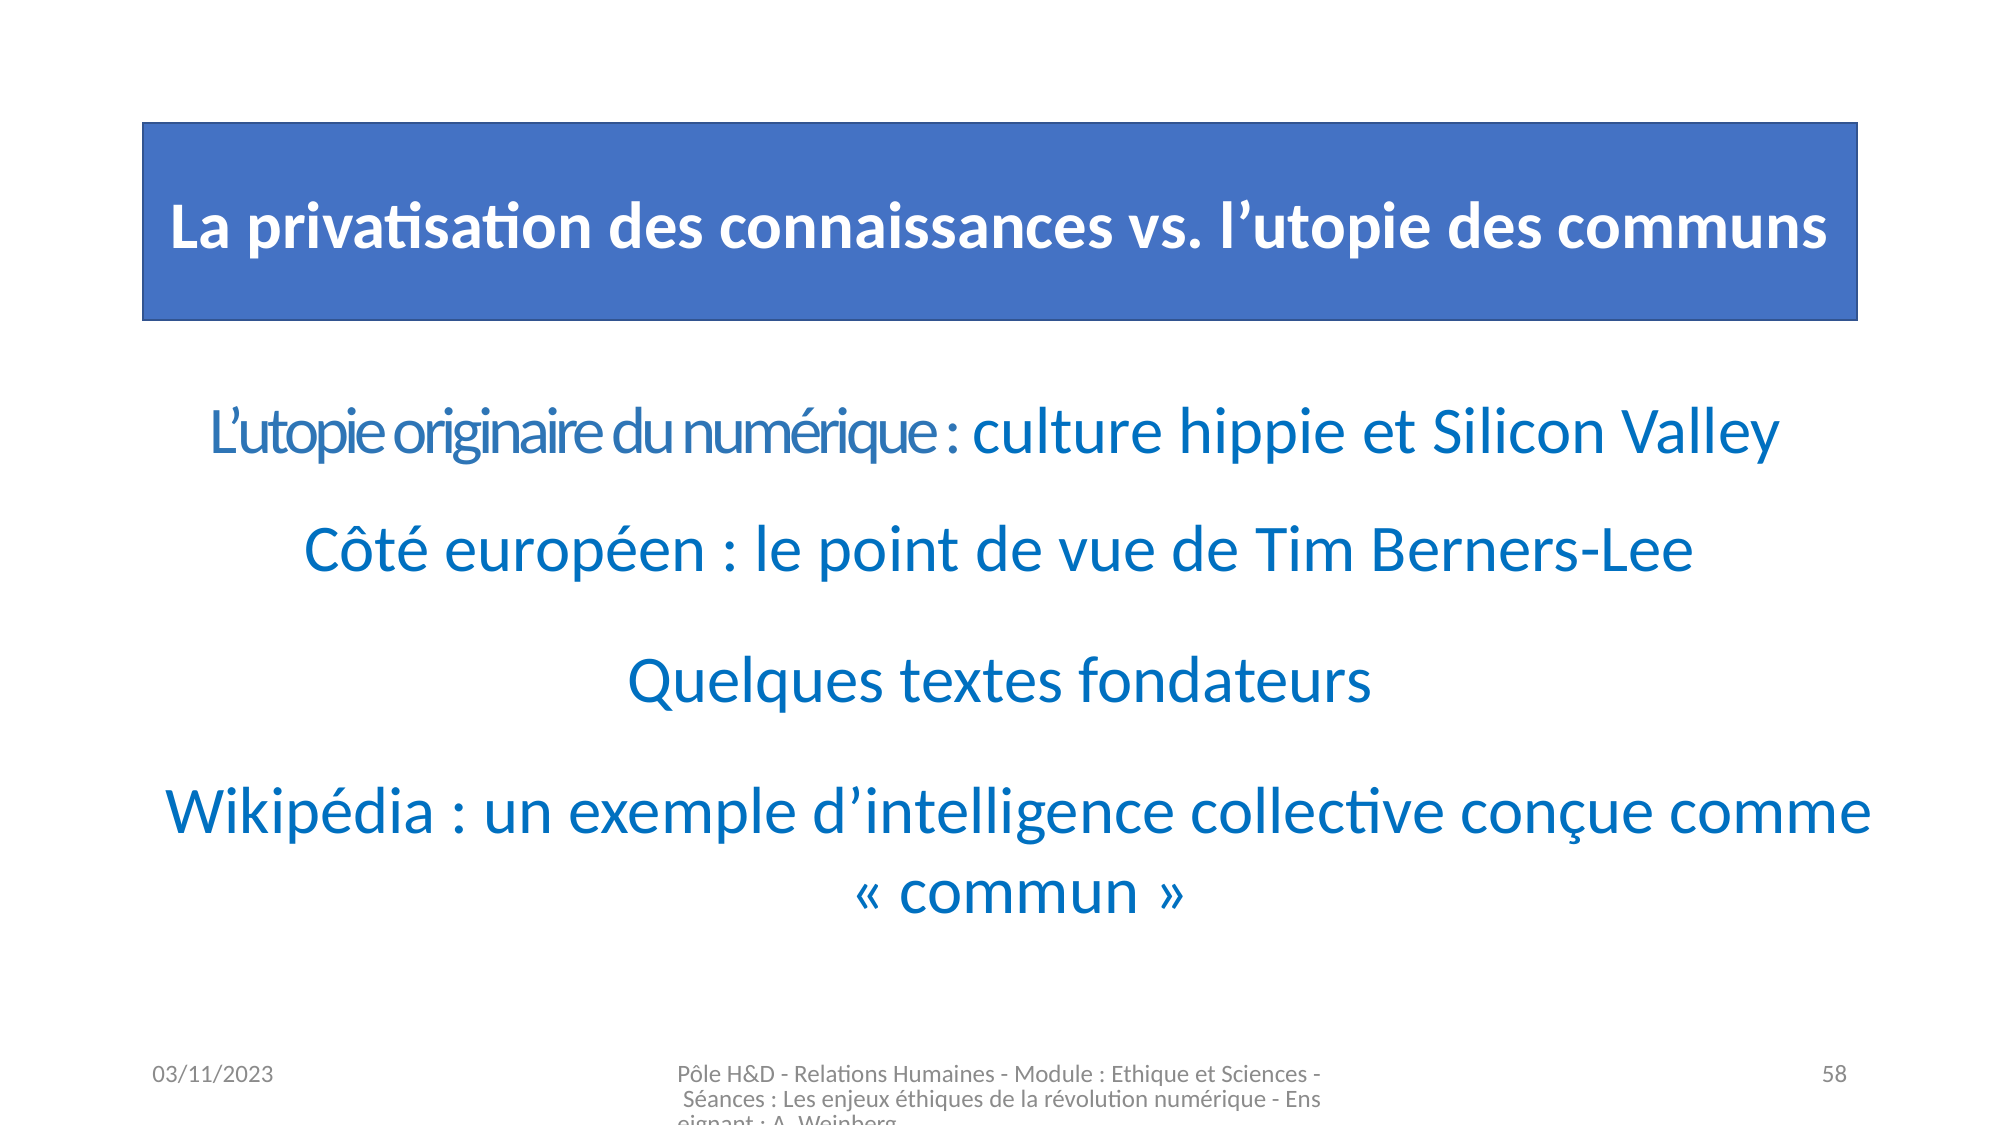

La privatisation des connaissances vs. l’utopie des communs
L’utopie originaire du numérique : culture hippie et Silicon Valley
Côté européen : le point de vue de Tim Berners-Lee
Quelques textes fondateurs
Wikipédia : un exemple d’intelligence collective conçue comme « commun »
03/11/2023
Pôle H&D - Relations Humaines - Module : Ethique et Sciences - Séances : Les enjeux éthiques de la révolution numérique - Enseignant : A. Weinberg
58